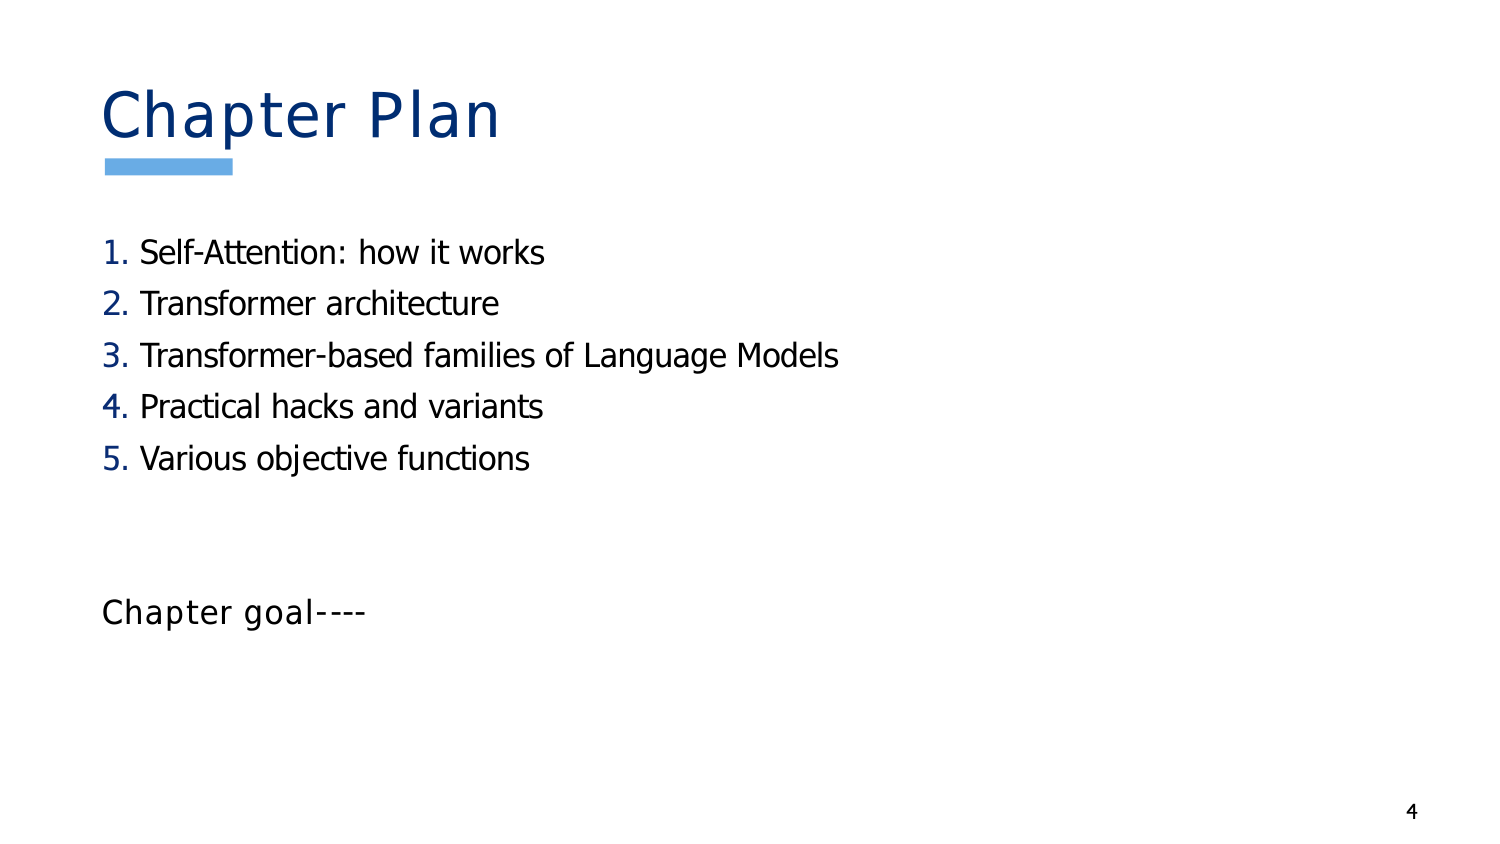

# Chapter Plan
Self-Attention: how it works
Transformer architecture
Transformer-based families of Language Models
Practical hacks and variants
Various objective functions

Chapter goal----